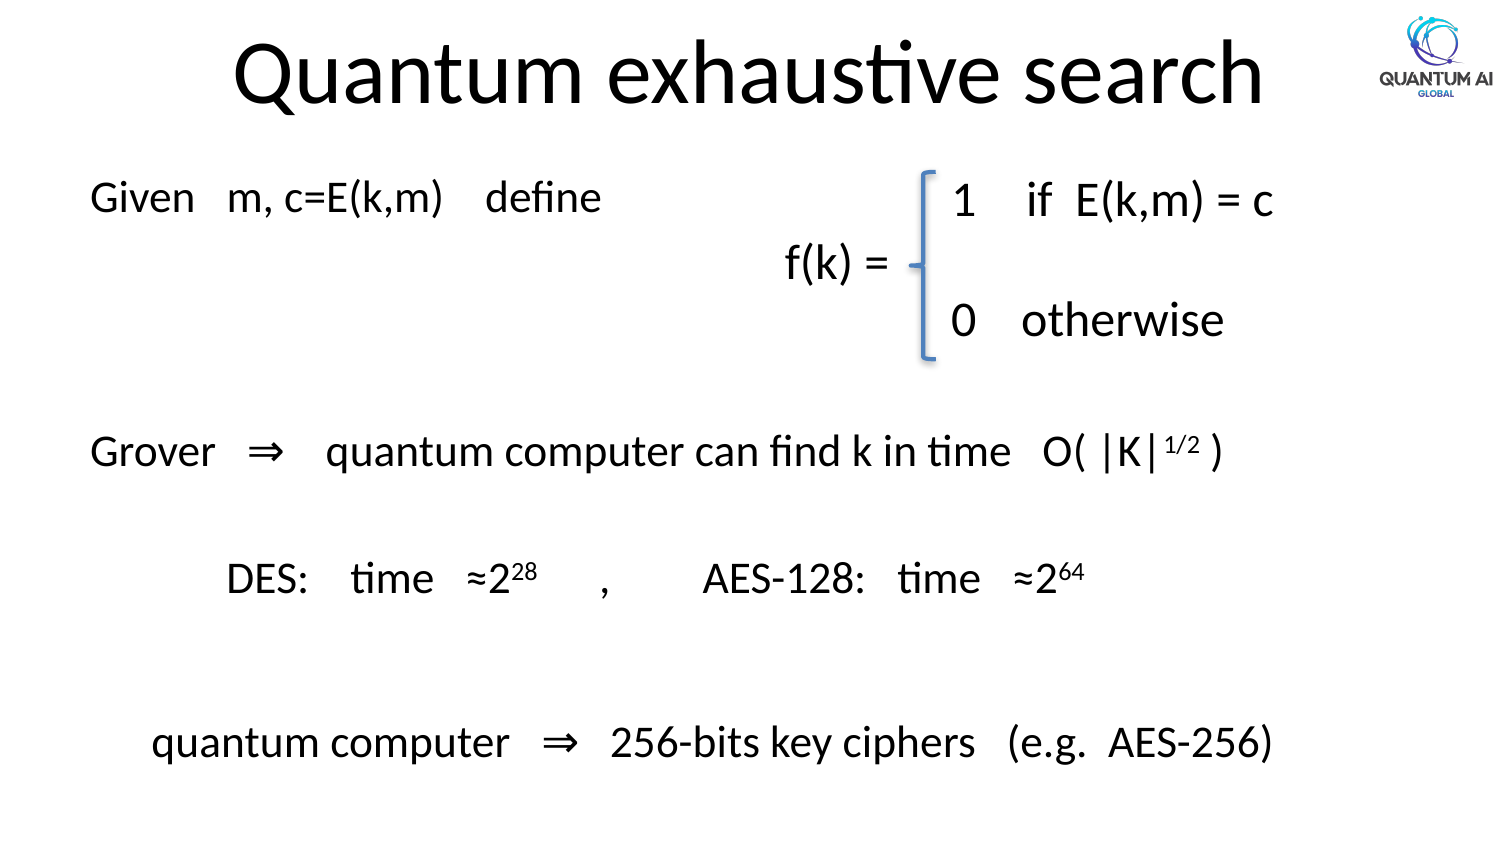

# Quantum exhaustive search
Given   m, c=E(k,m)    define

Grover   ⇒    quantum computer can find k in time   O( |K|1/2 )

	DES:    time   ≈228      ,         AES-128:   time   ≈264

      quantum computer   ⇒   256-bits key ciphers   (e.g.  AES-256)

if  E(k,m) = c

0    otherwise

f(k) =